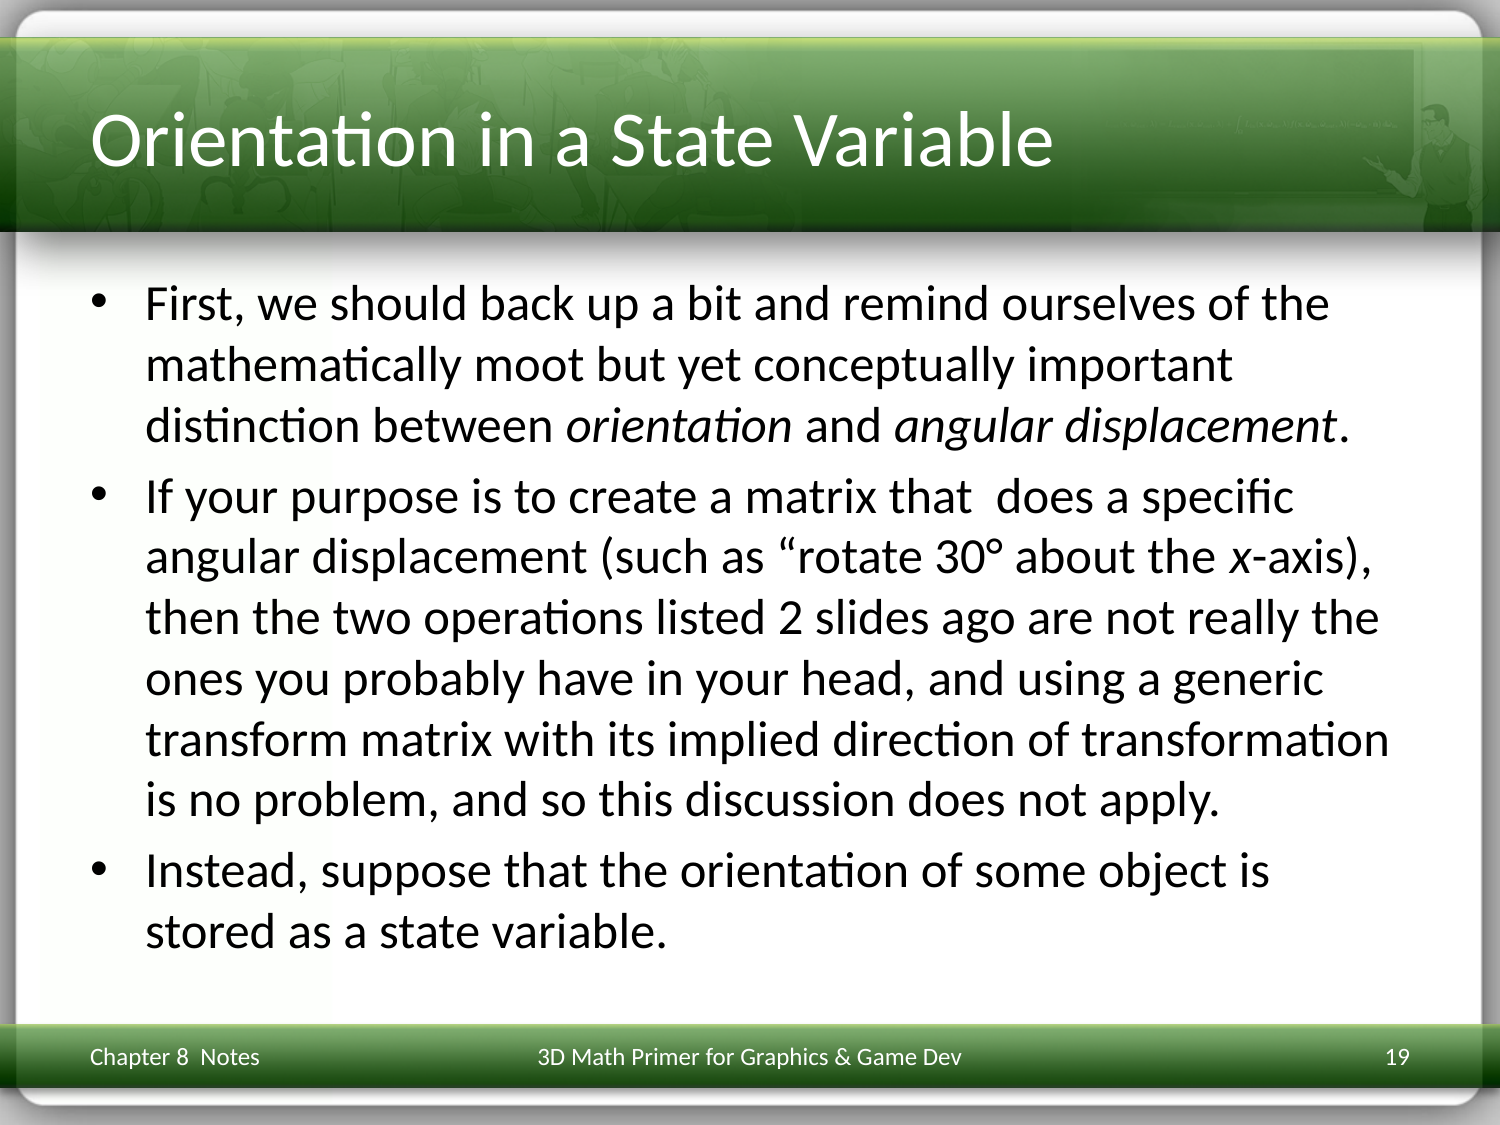

# Orientation in a State Variable
First, we should back up a bit and remind ourselves of the mathematically moot but yet conceptually important distinction between orientation and angular displacement.
If your purpose is to create a matrix that  does a specific angular displacement (such as “rotate 30° about the x-axis), then the two operations listed 2 slides ago are not really the ones you probably have in your head, and using a generic transform matrix with its implied direction of transformation is no problem, and so this discussion does not apply.
Instead, suppose that the orientation of some object is stored as a state variable.
Chapter 8  Notes
3D Math Primer for Graphics & Game Dev
19